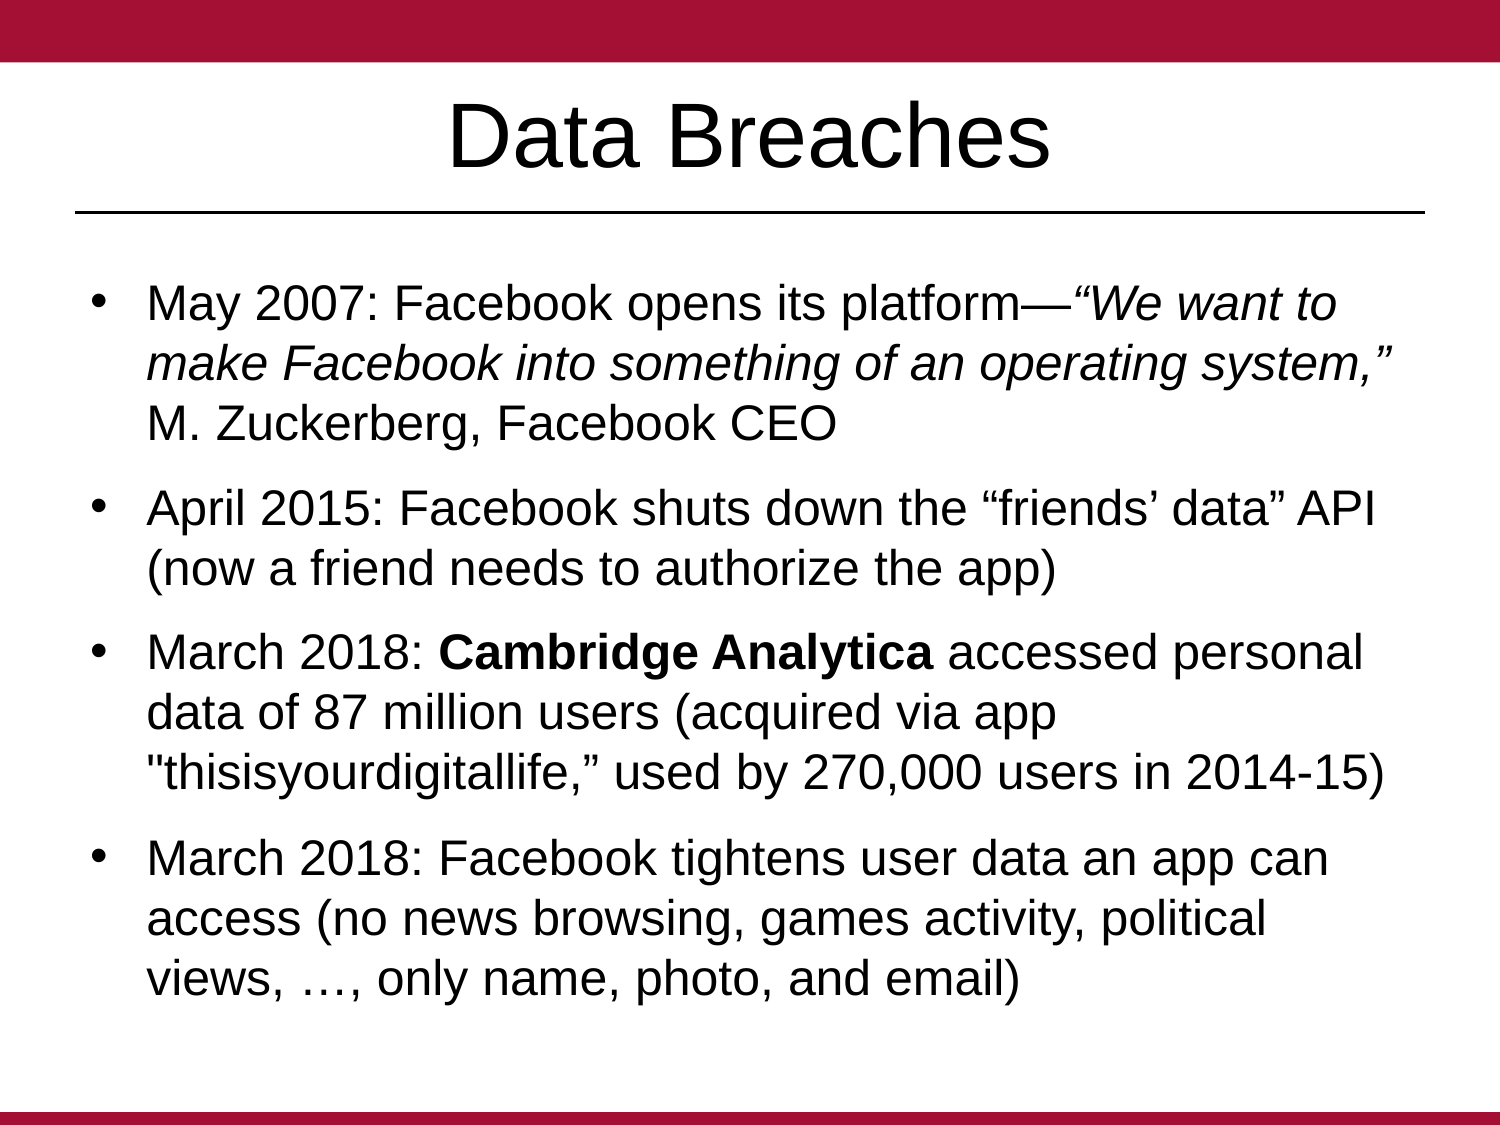

# Data Breaches
May 2007: Facebook opens its platform—“We want to make Facebook into something of an operating system,” M. Zuckerberg, Facebook CEO
April 2015: Facebook shuts down the “friends’ data” API (now a friend needs to authorize the app)
March 2018: Cambridge Analytica accessed personal data of 87 million users (acquired via app "thisisyourdigitallife,” used by 270,000 users in 2014-15)
March 2018: Facebook tightens user data an app can access (no news browsing, games activity, political views, …, only name, photo, and email)